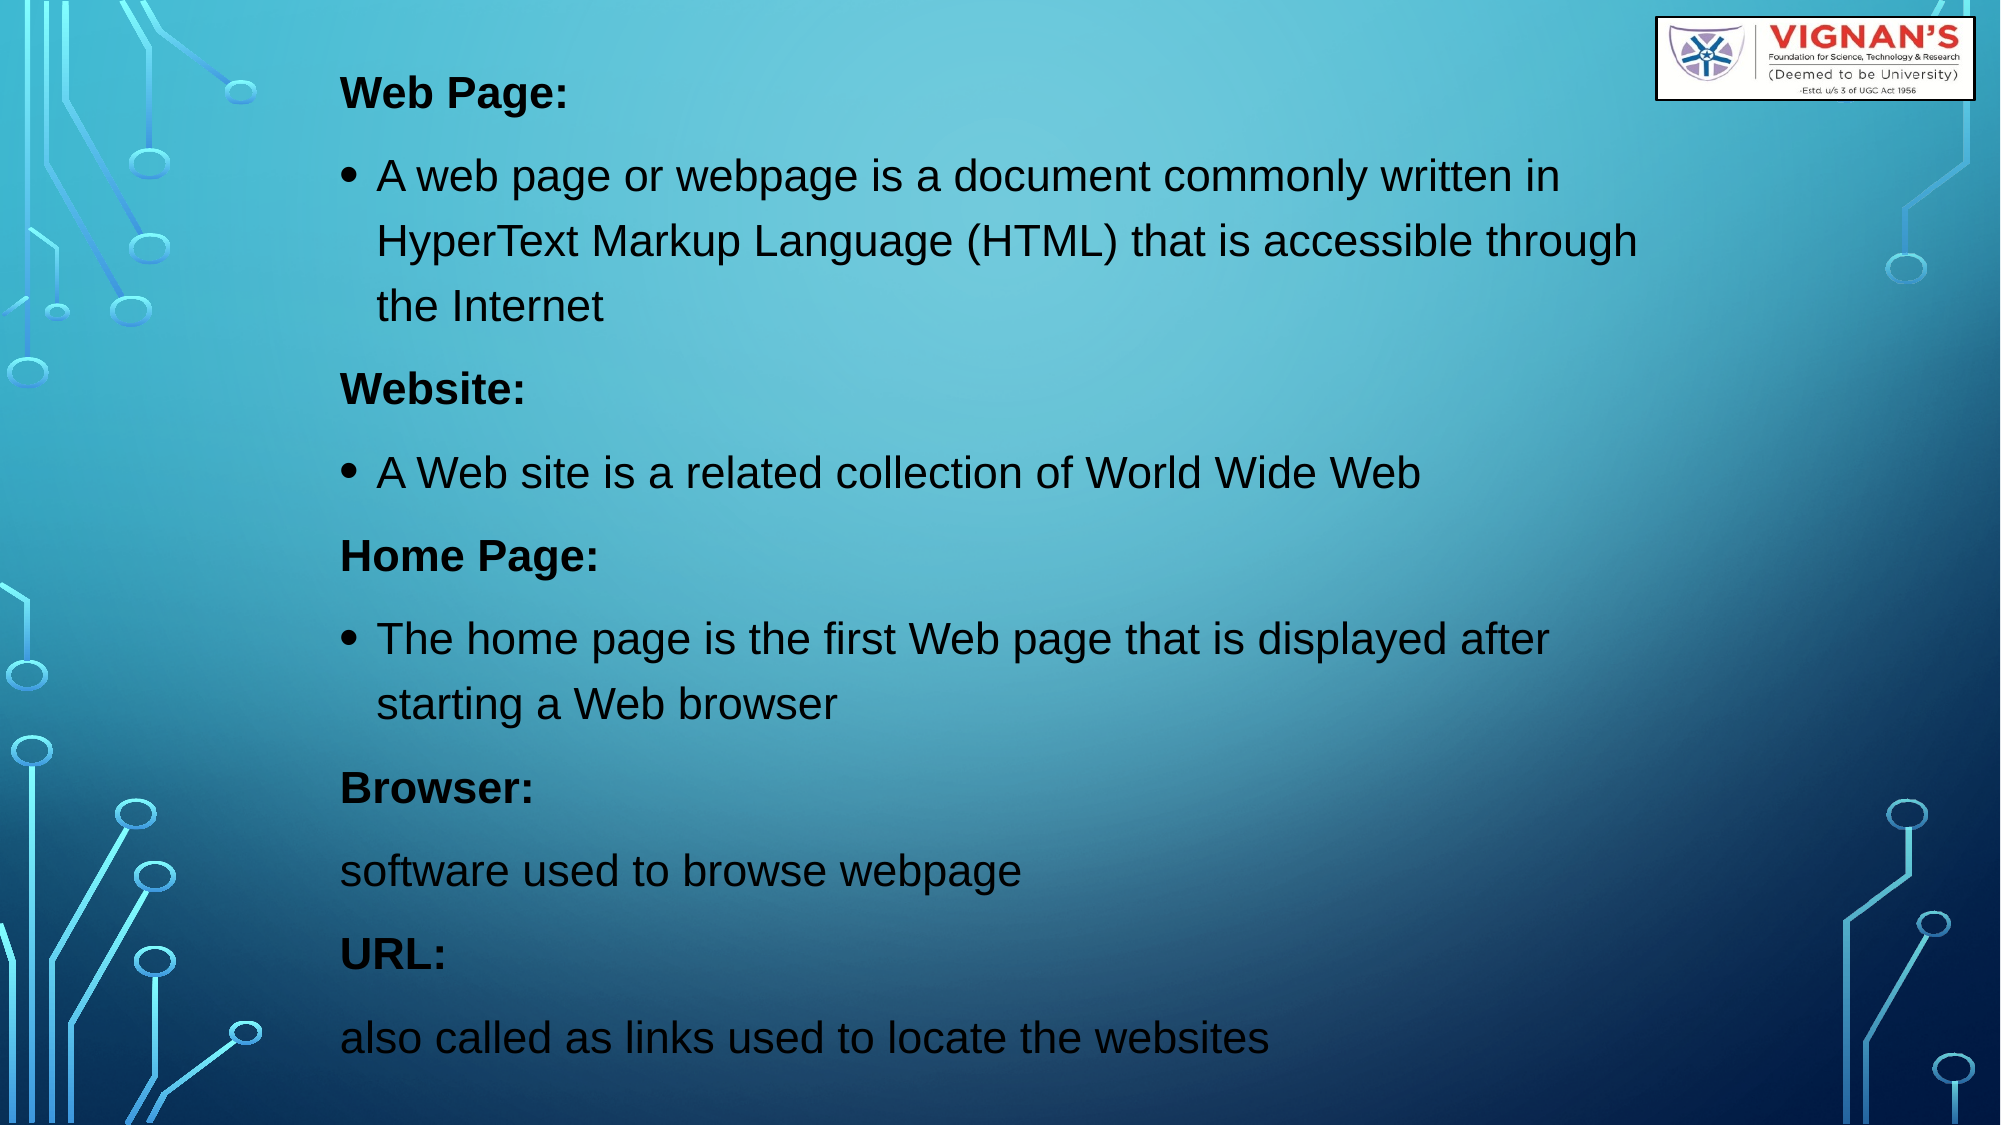

Web Page:
A web page or webpage is a document commonly written in HyperText Markup Language (HTML) that is accessible through the Internet
Website:
A Web site is a related collection of World Wide Web
Home Page:
The home page is the first Web page that is displayed after starting a Web browser
Browser:
software used to browse webpage
URL:
also called as links used to locate the websites

#